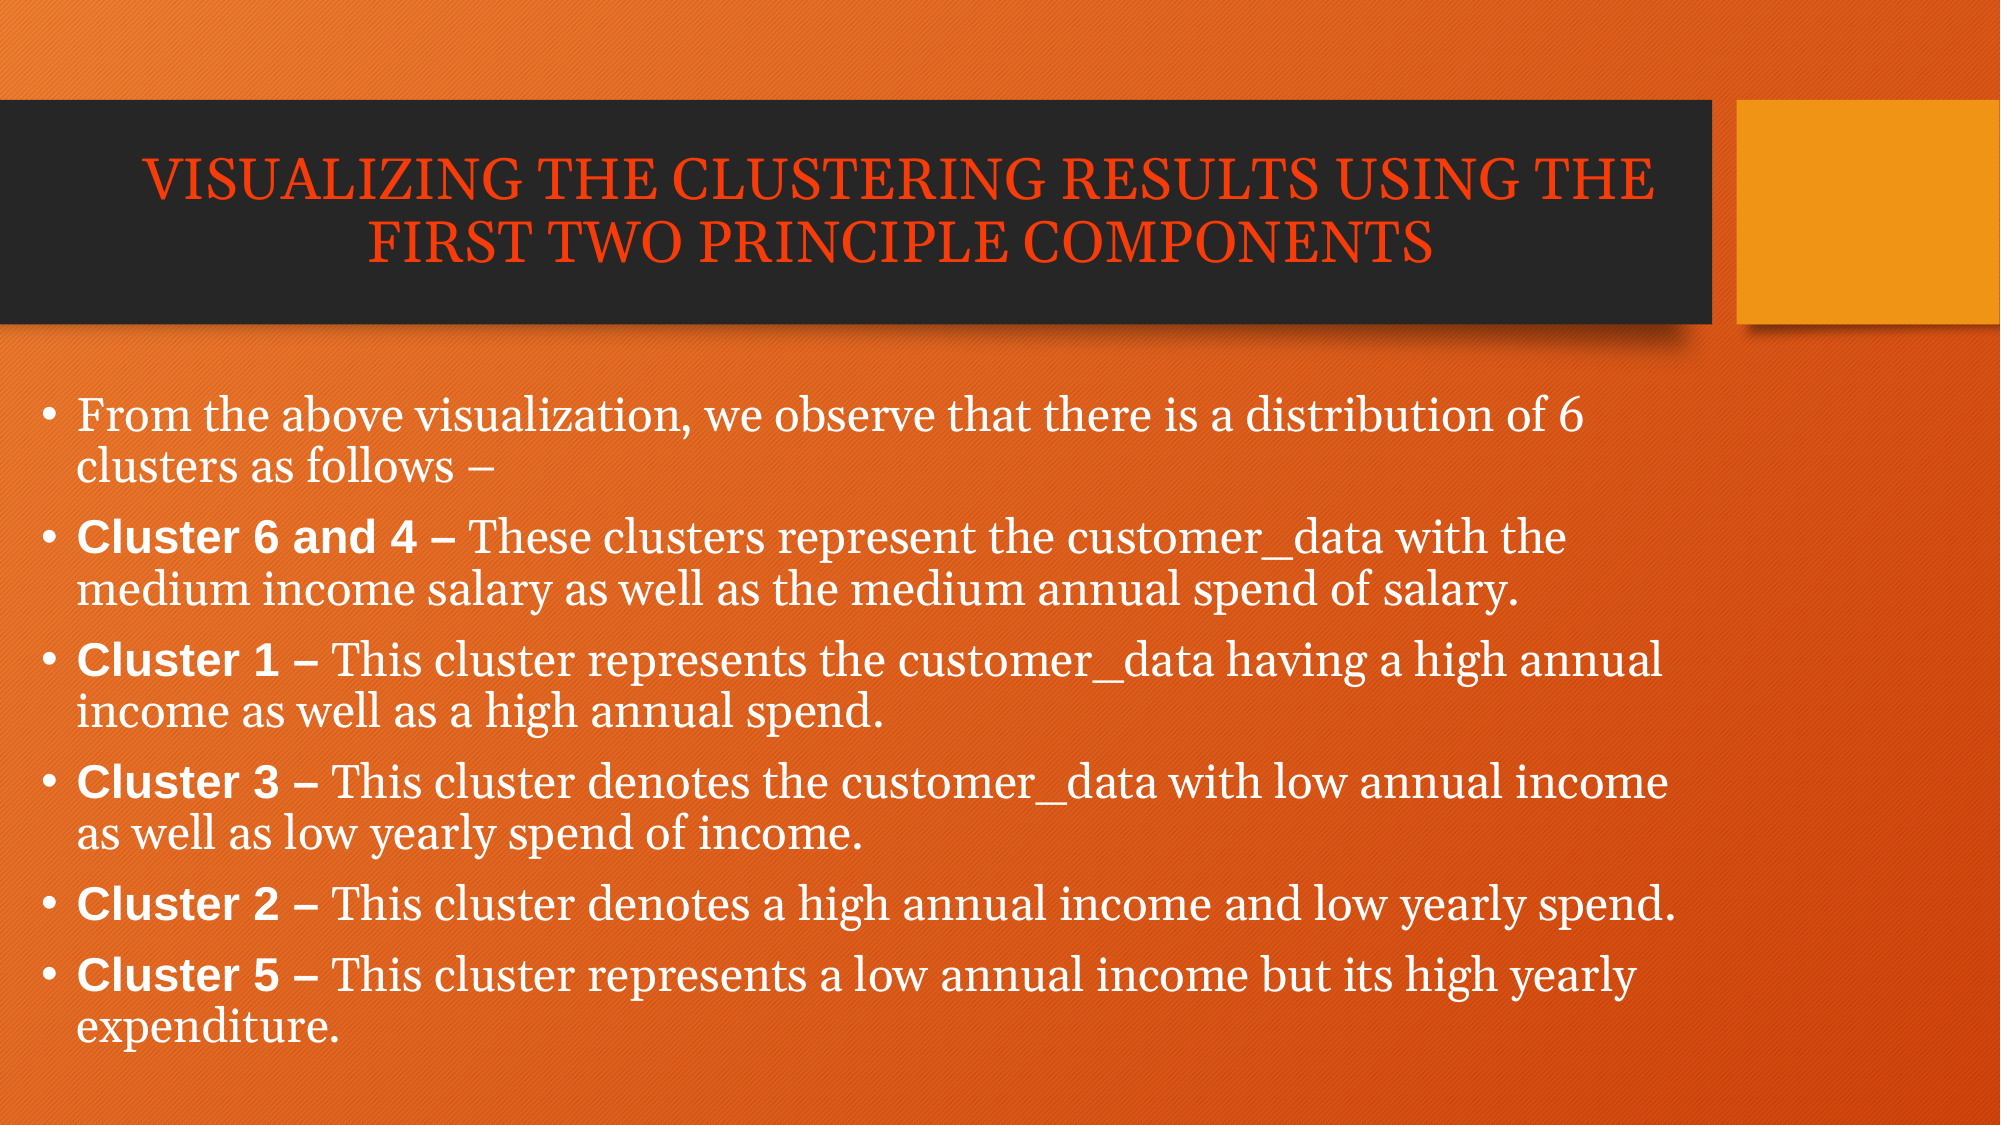

# VISUALIZING THE CLUSTERING RESULTS USING THE FIRST TWO PRINCIPLE COMPONENTS
From the above visualization, we observe that there is a distribution of 6 clusters as follows –
Cluster 6 and 4 – These clusters represent the customer_data with the medium income salary as well as the medium annual spend of salary.
Cluster 1 – This cluster represents the customer_data having a high annual income as well as a high annual spend.
Cluster 3 – This cluster denotes the customer_data with low annual income as well as low yearly spend of income.
Cluster 2 – This cluster denotes a high annual income and low yearly spend.
Cluster 5 – This cluster represents a low annual income but its high yearly expenditure.